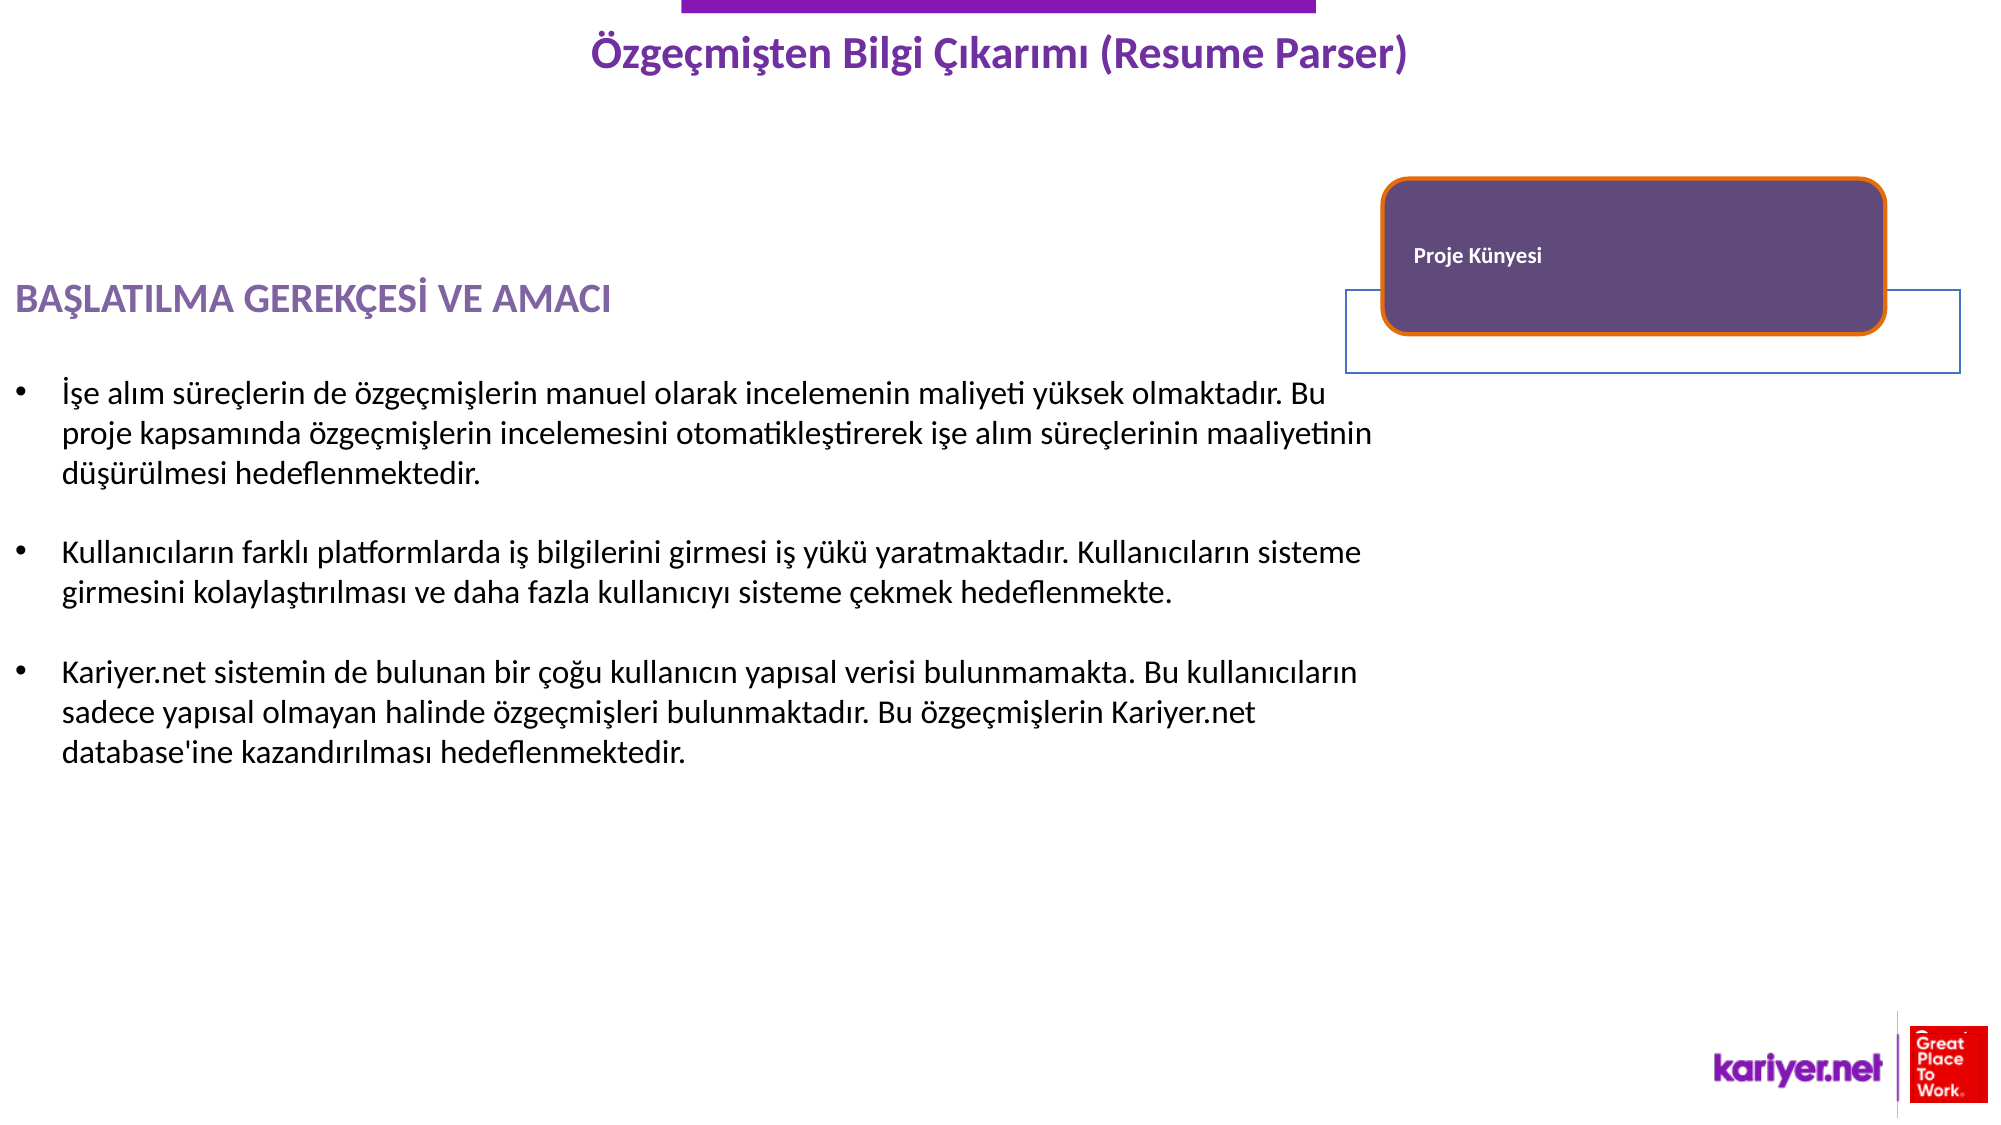

# Özgeçmişten Bilgi Çıkarımı (Resume Parser)

Proje Künyesi
BAŞLATILMA GEREKÇESİ VE AMACI

İşe alım süreçlerin de özgeçmişlerin manuel olarak incelemenin maliyeti yüksek olmaktadır. Bu proje kapsamında özgeçmişlerin incelemesini otomatikleştirerek işe alım süreçlerinin maaliyetinin düşürülmesi hedeflenmektedir.

Kullanıcıların farklı platformlarda iş bilgilerini girmesi iş yükü yaratmaktadır. Kullanıcıların sisteme girmesini kolaylaştırılması ve daha fazla kullanıcıyı sisteme çekmek hedeflenmekte.

Kariyer.net sistemin de bulunan bir çoğu kullanıcın yapısal verisi bulunmamakta. Bu kullanıcıların sadece yapısal olmayan halinde özgeçmişleri bulunmaktadır. Bu özgeçmişlerin Kariyer.net database'ine kazandırılması hedeflenmektedir.